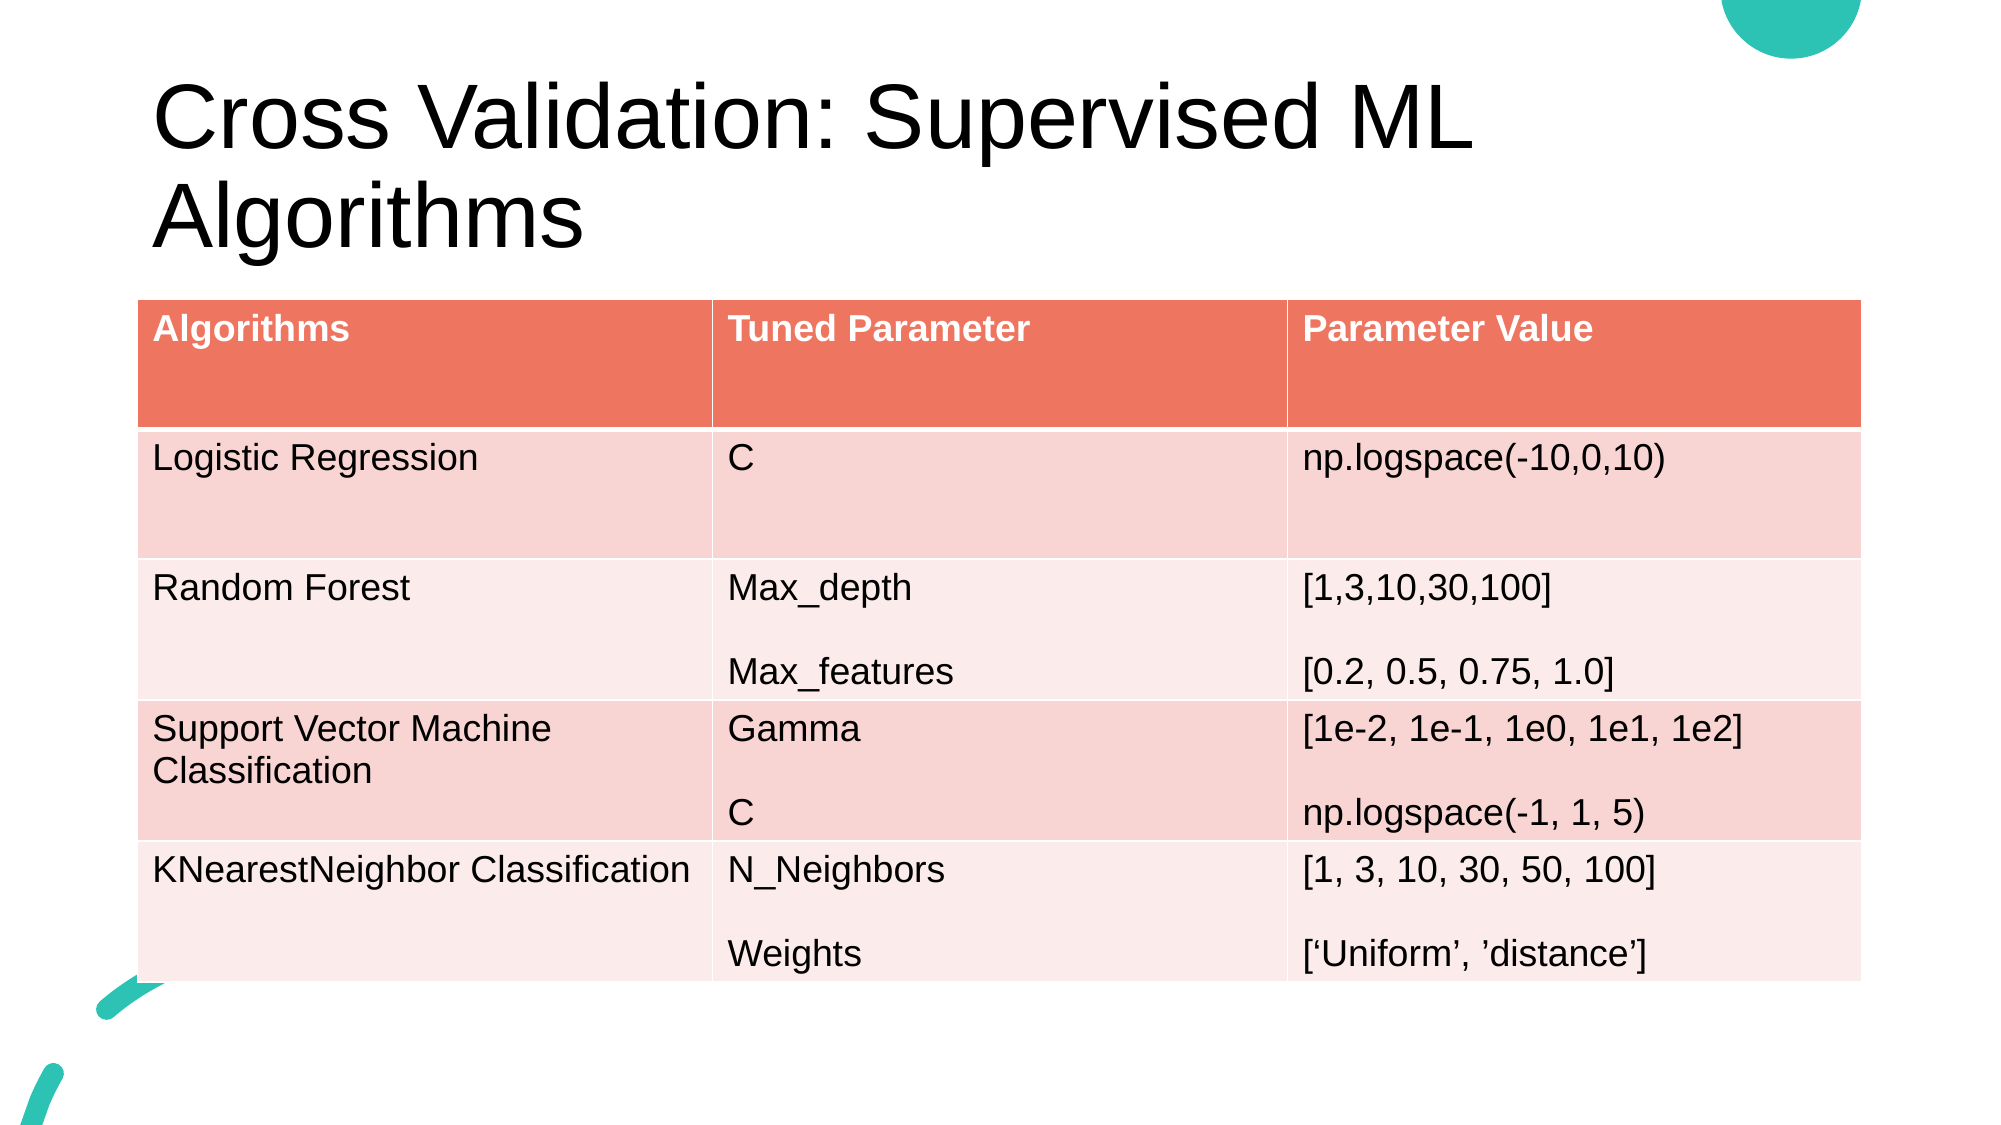

# Cross Validation: Supervised ML Algorithms
| Algorithms | Tuned Parameter | Parameter Value |
| --- | --- | --- |
| Logistic Regression | C | np.logspace(-10,0,10) |
| Random Forest | Max\_depth Max\_features | [1,3,10,30,100] [0.2, 0.5, 0.75, 1.0] |
| Support Vector Machine Classification | Gamma C | [1e-2, 1e-1, 1e0, 1e1, 1e2] np.logspace(-1, 1, 5) |
| KNearestNeighbor Classification | N\_Neighbors Weights | [1, 3, 10, 30, 50, 100] [‘Uniform’, ’distance’] |